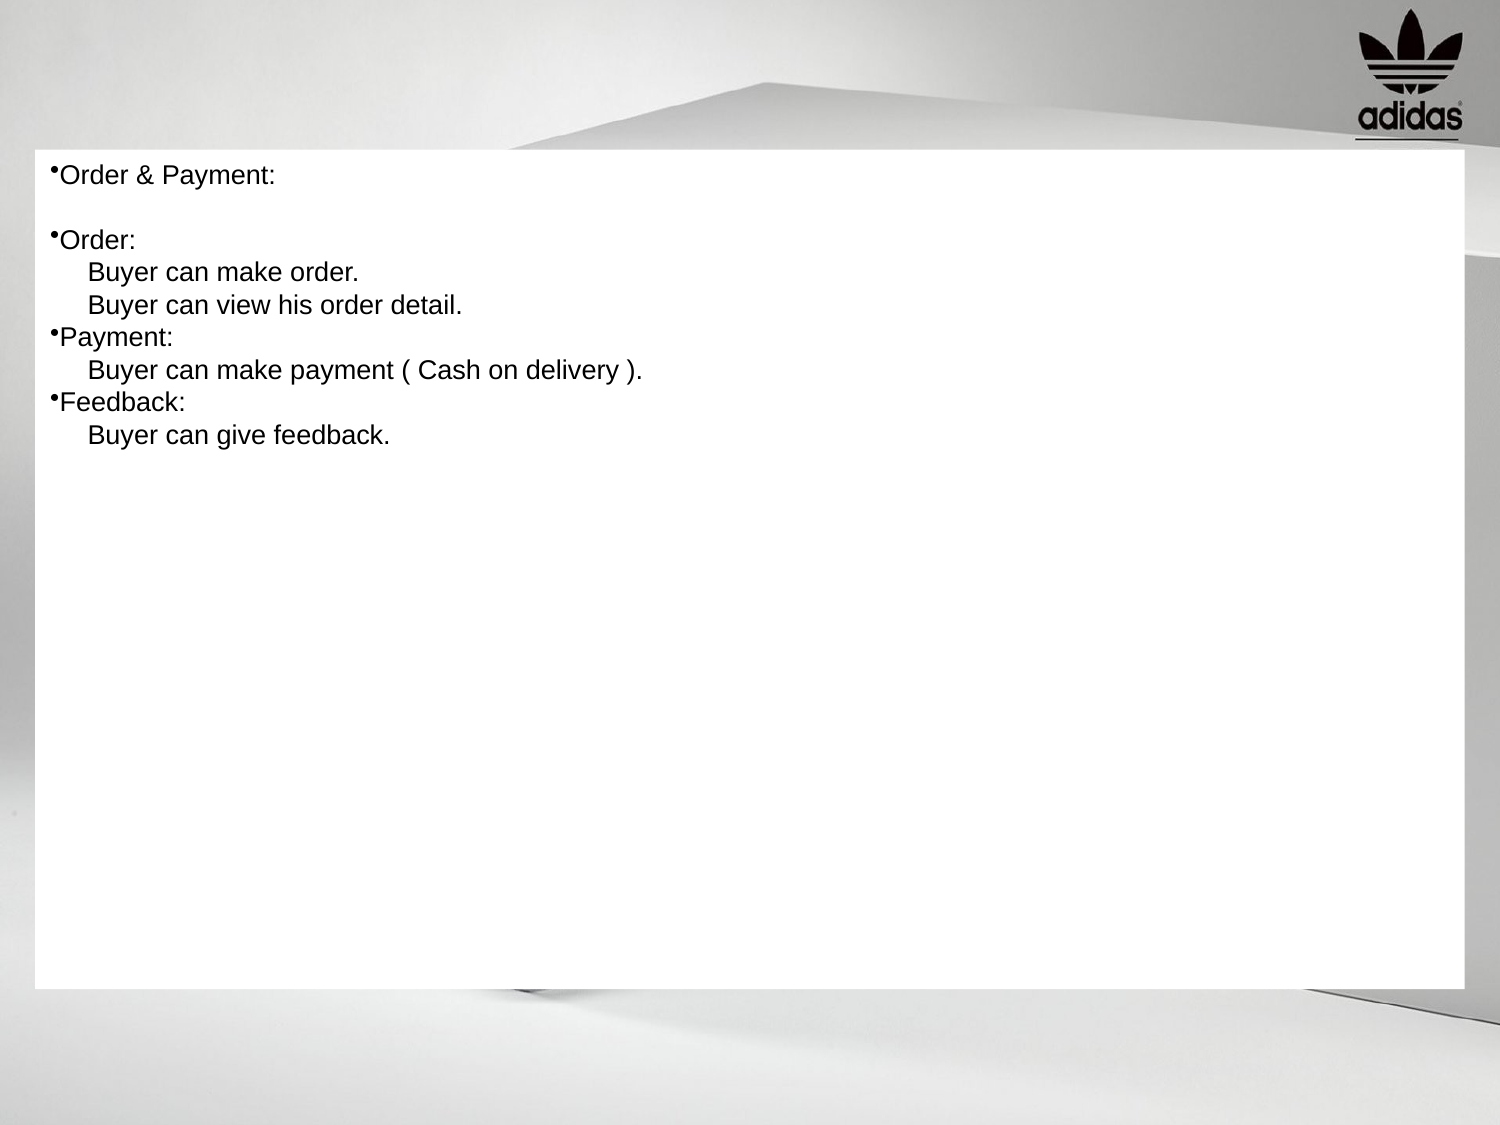

Order & Payment:

Order:
     Buyer can make order.
     Buyer can view his order detail.
Payment:
     Buyer can make payment ( Cash on delivery ).
Feedback:
     Buyer can give feedback.